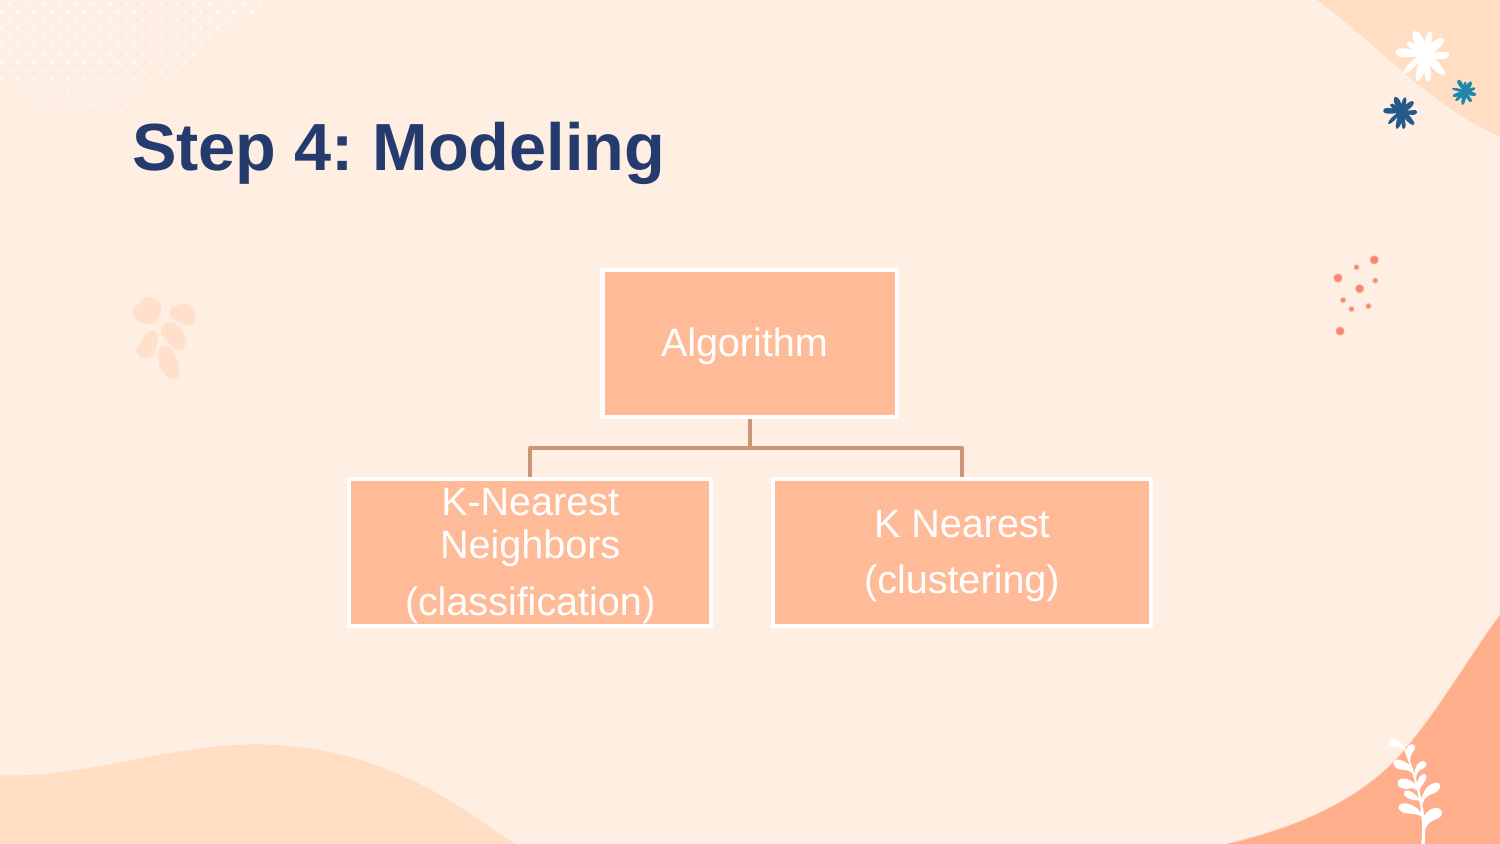

# Step 4: Modeling
Algorithm
K-Nearest Neighbors
(classification)
K Nearest
(clustering)